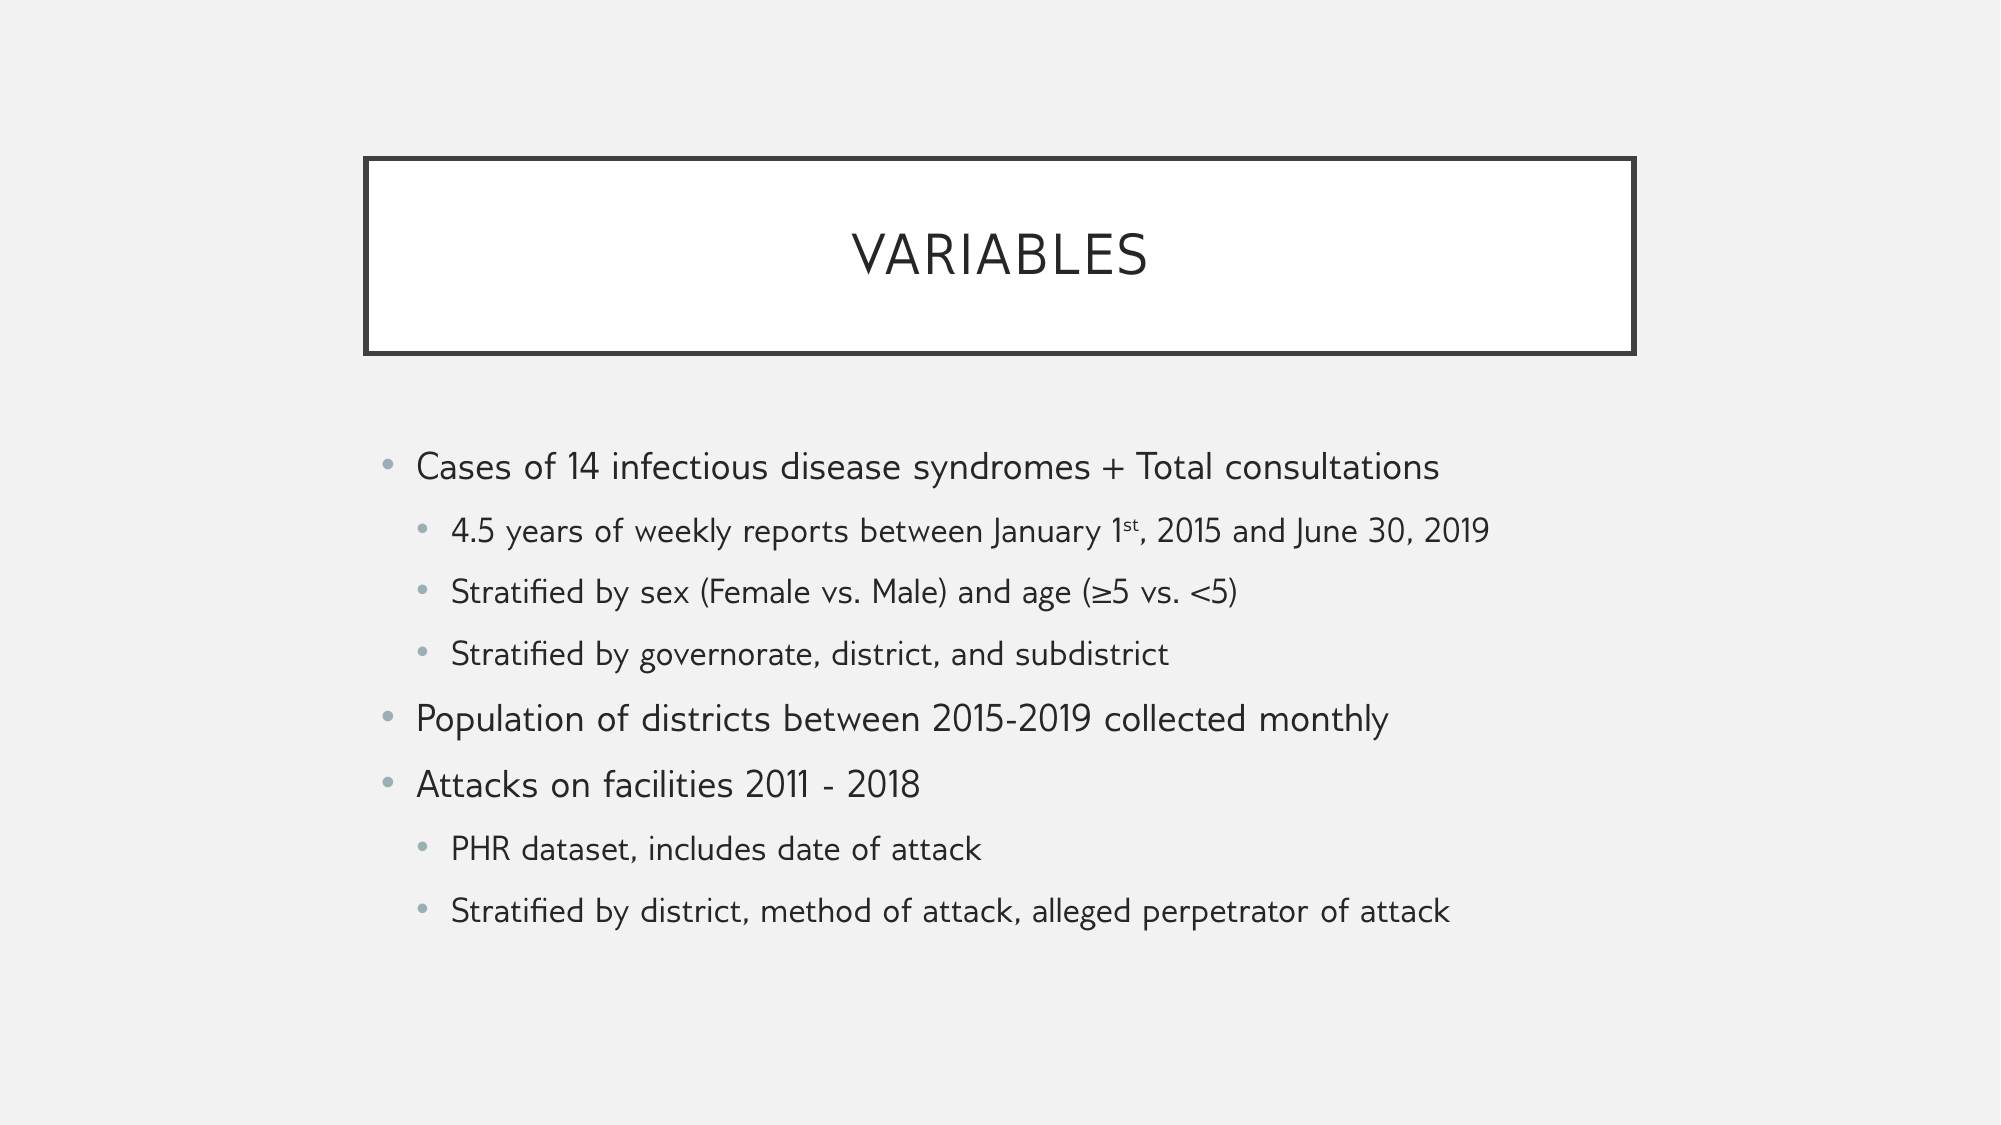

# Variables
Cases of 14 infectious disease syndromes + Total consultations
4.5 years of weekly reports between January 1st, 2015 and June 30, 2019
Stratified by sex (Female vs. Male) and age (≥5 vs. <5)
Stratified by governorate, district, and subdistrict
Population of districts between 2015-2019 collected monthly
Attacks on facilities 2011 - 2018
PHR dataset, includes date of attack
Stratified by district, method of attack, alleged perpetrator of attack